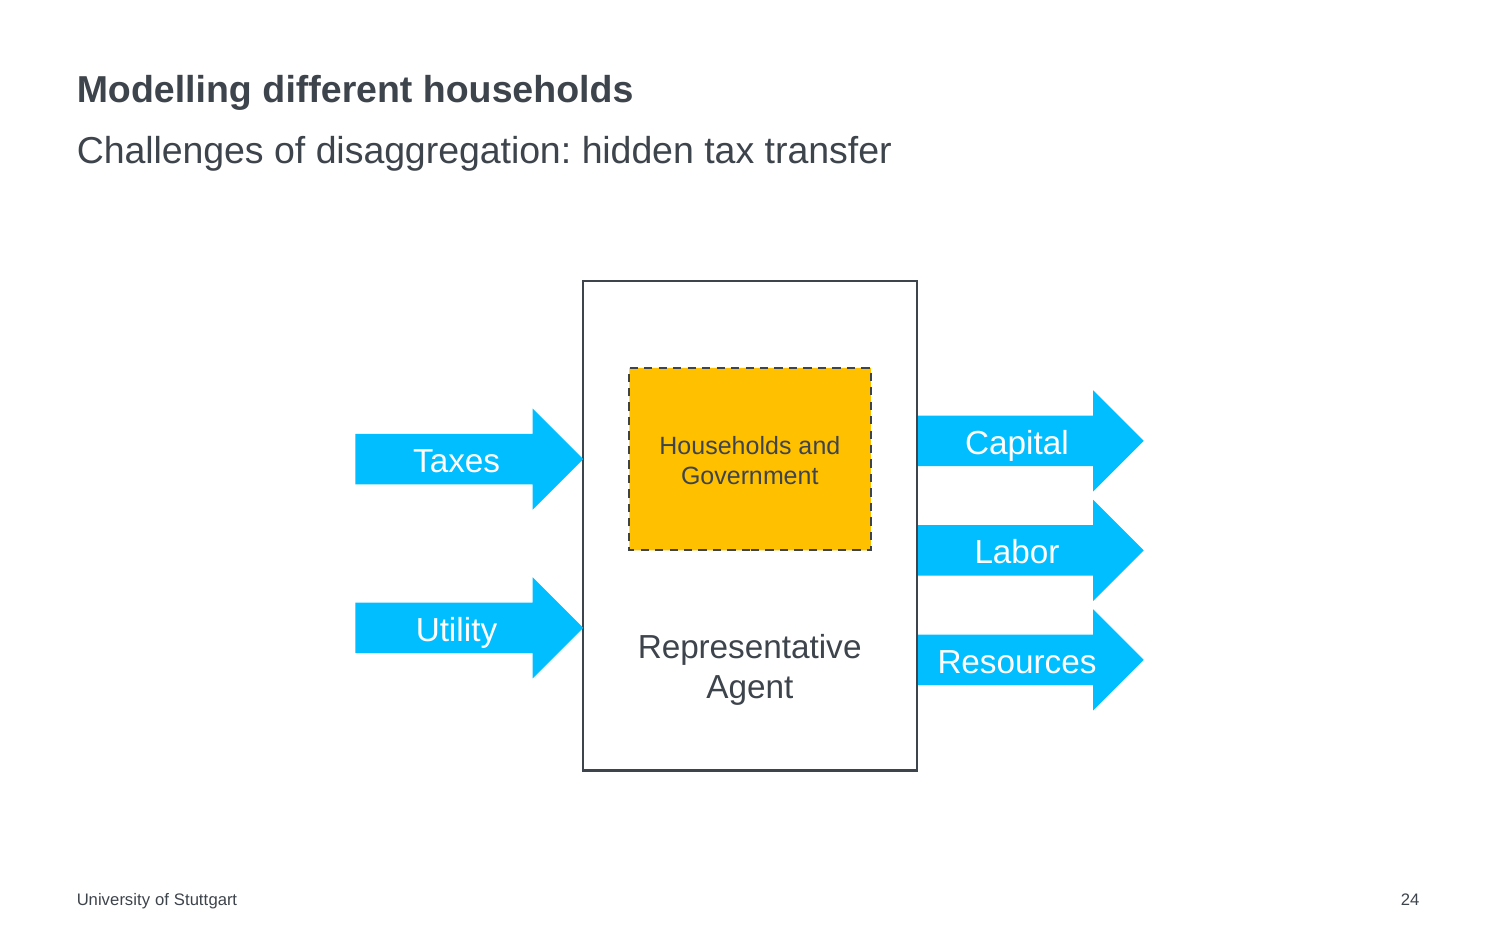

# Modelling different households
Challenges of disaggregation: hidden tax transfer

Representative Agent
Households and Government
Capital
Taxes
Labor
Utility
Resources
University of Stuttgart
24